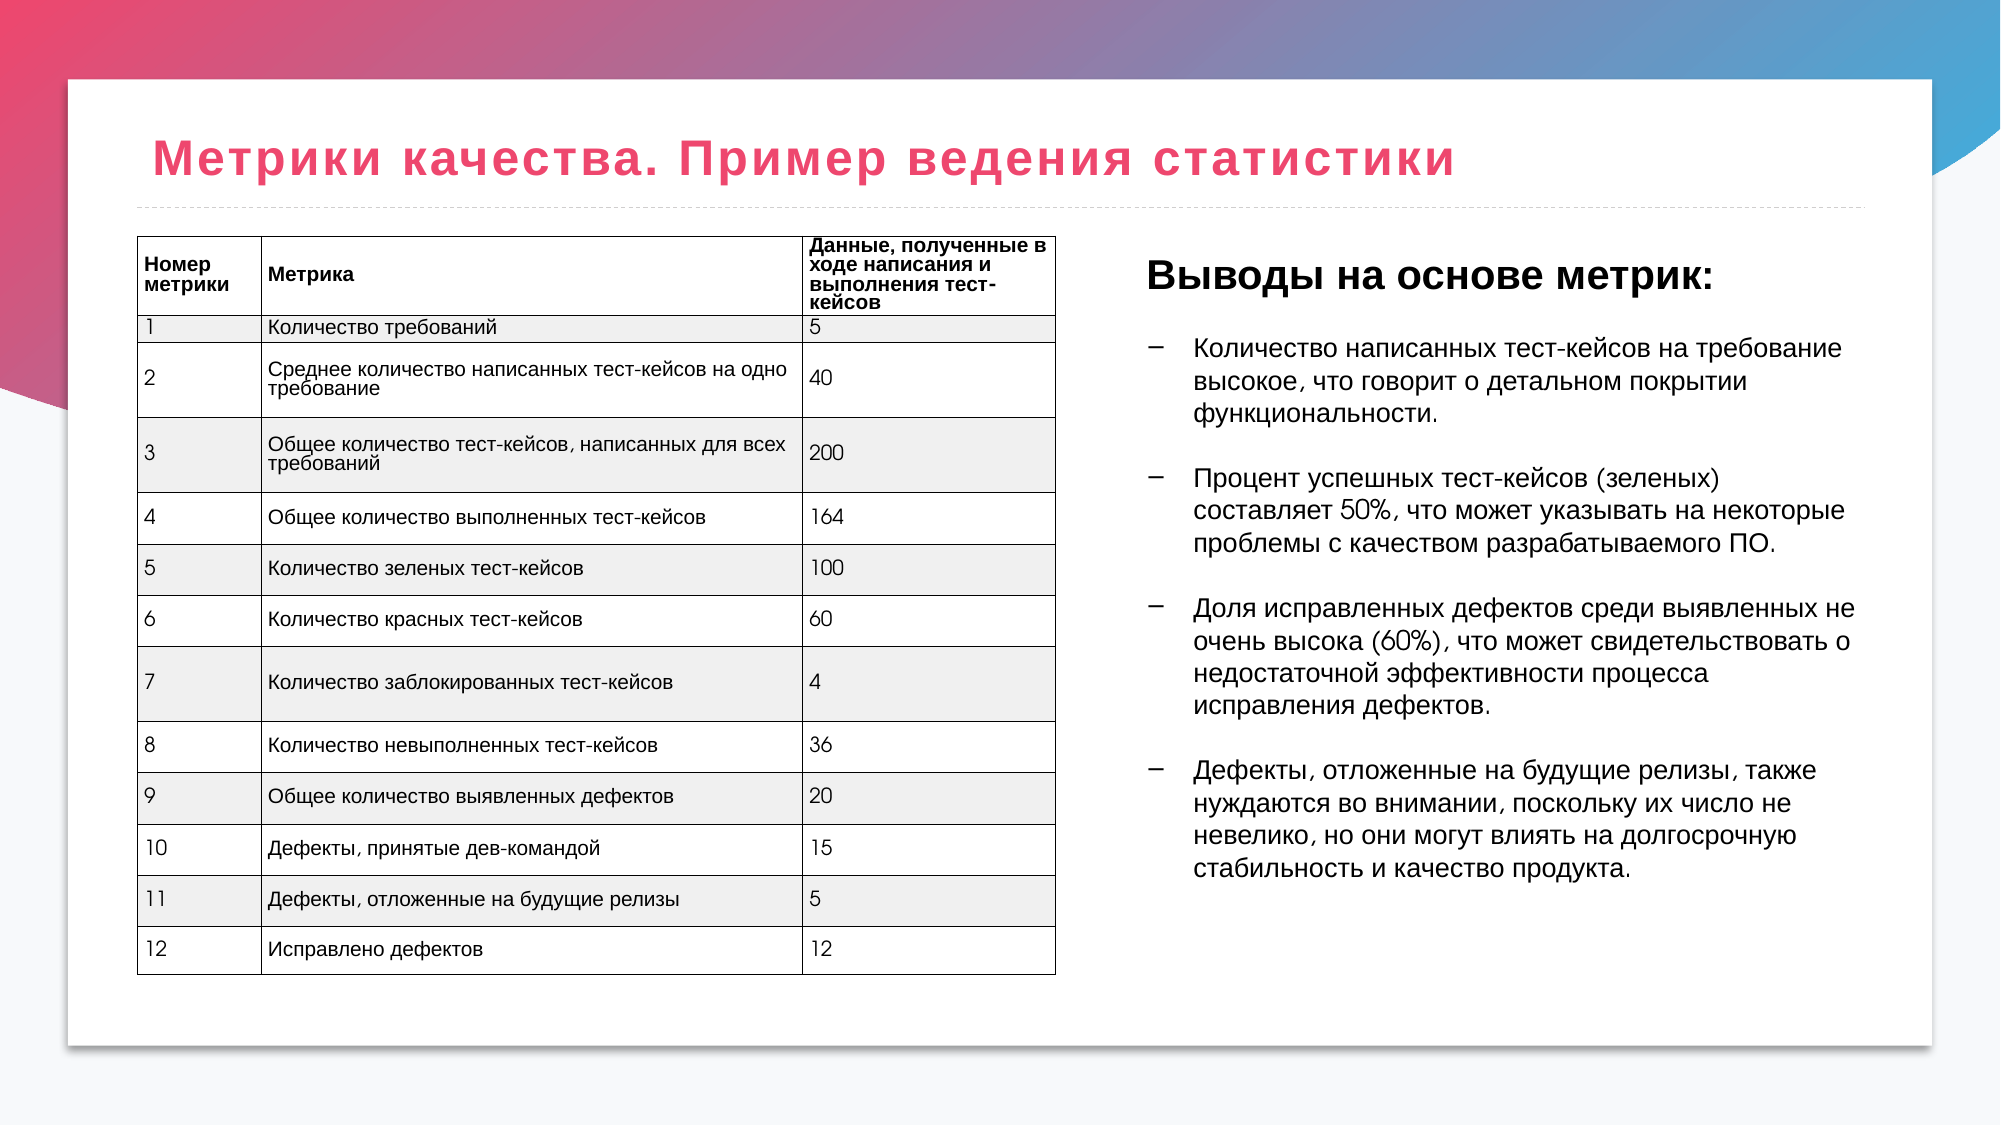

# Метрики качества. Пример ведения статистики
| Номер метрики | Метрика | Данные, полученные в ходе написания и выполнения тест-кейсов |
| --- | --- | --- |
| 1 | Количество требований | 5 |
| 2 | Среднее количество написанных тест-кейсов на одно требование | 40 |
| 3 | Общее количество тест-кейсов, написанных для всех требований | 200 |
| 4 | Общее количество выполненных тест-кейсов | 164 |
| 5 | Количество зеленых тест-кейсов | 100 |
| 6 | Количество красных тест-кейсов | 60 |
| 7 | Количество заблокированных тест-кейсов | 4 |
| 8 | Количество невыполненных тест-кейсов | 36 |
| 9 | Общее количество выявленных дефектов | 20 |
| 10 | Дефекты, принятые дев-командой | 15 |
| 11 | Дефекты, отложенные на будущие релизы | 5 |
| 12 | Исправлено дефектов | 12 |
Выводы на основе метрик:

Количество написанных тест-кейсов на требование высокое, что говорит о детальном покрытии функциональности.

Процент успешных тест-кейсов (зеленых) составляет 50%, что может указывать на некоторые проблемы с качеством разрабатываемого ПО.

Доля исправленных дефектов среди выявленных не очень высока (60%), что может свидетельствовать о недостаточной эффективности процесса исправления дефектов.

Дефекты, отложенные на будущие релизы, также нуждаются во внимании, поскольку их число не невелико, но они могут влиять на долгосрочную стабильность и качество продукта.